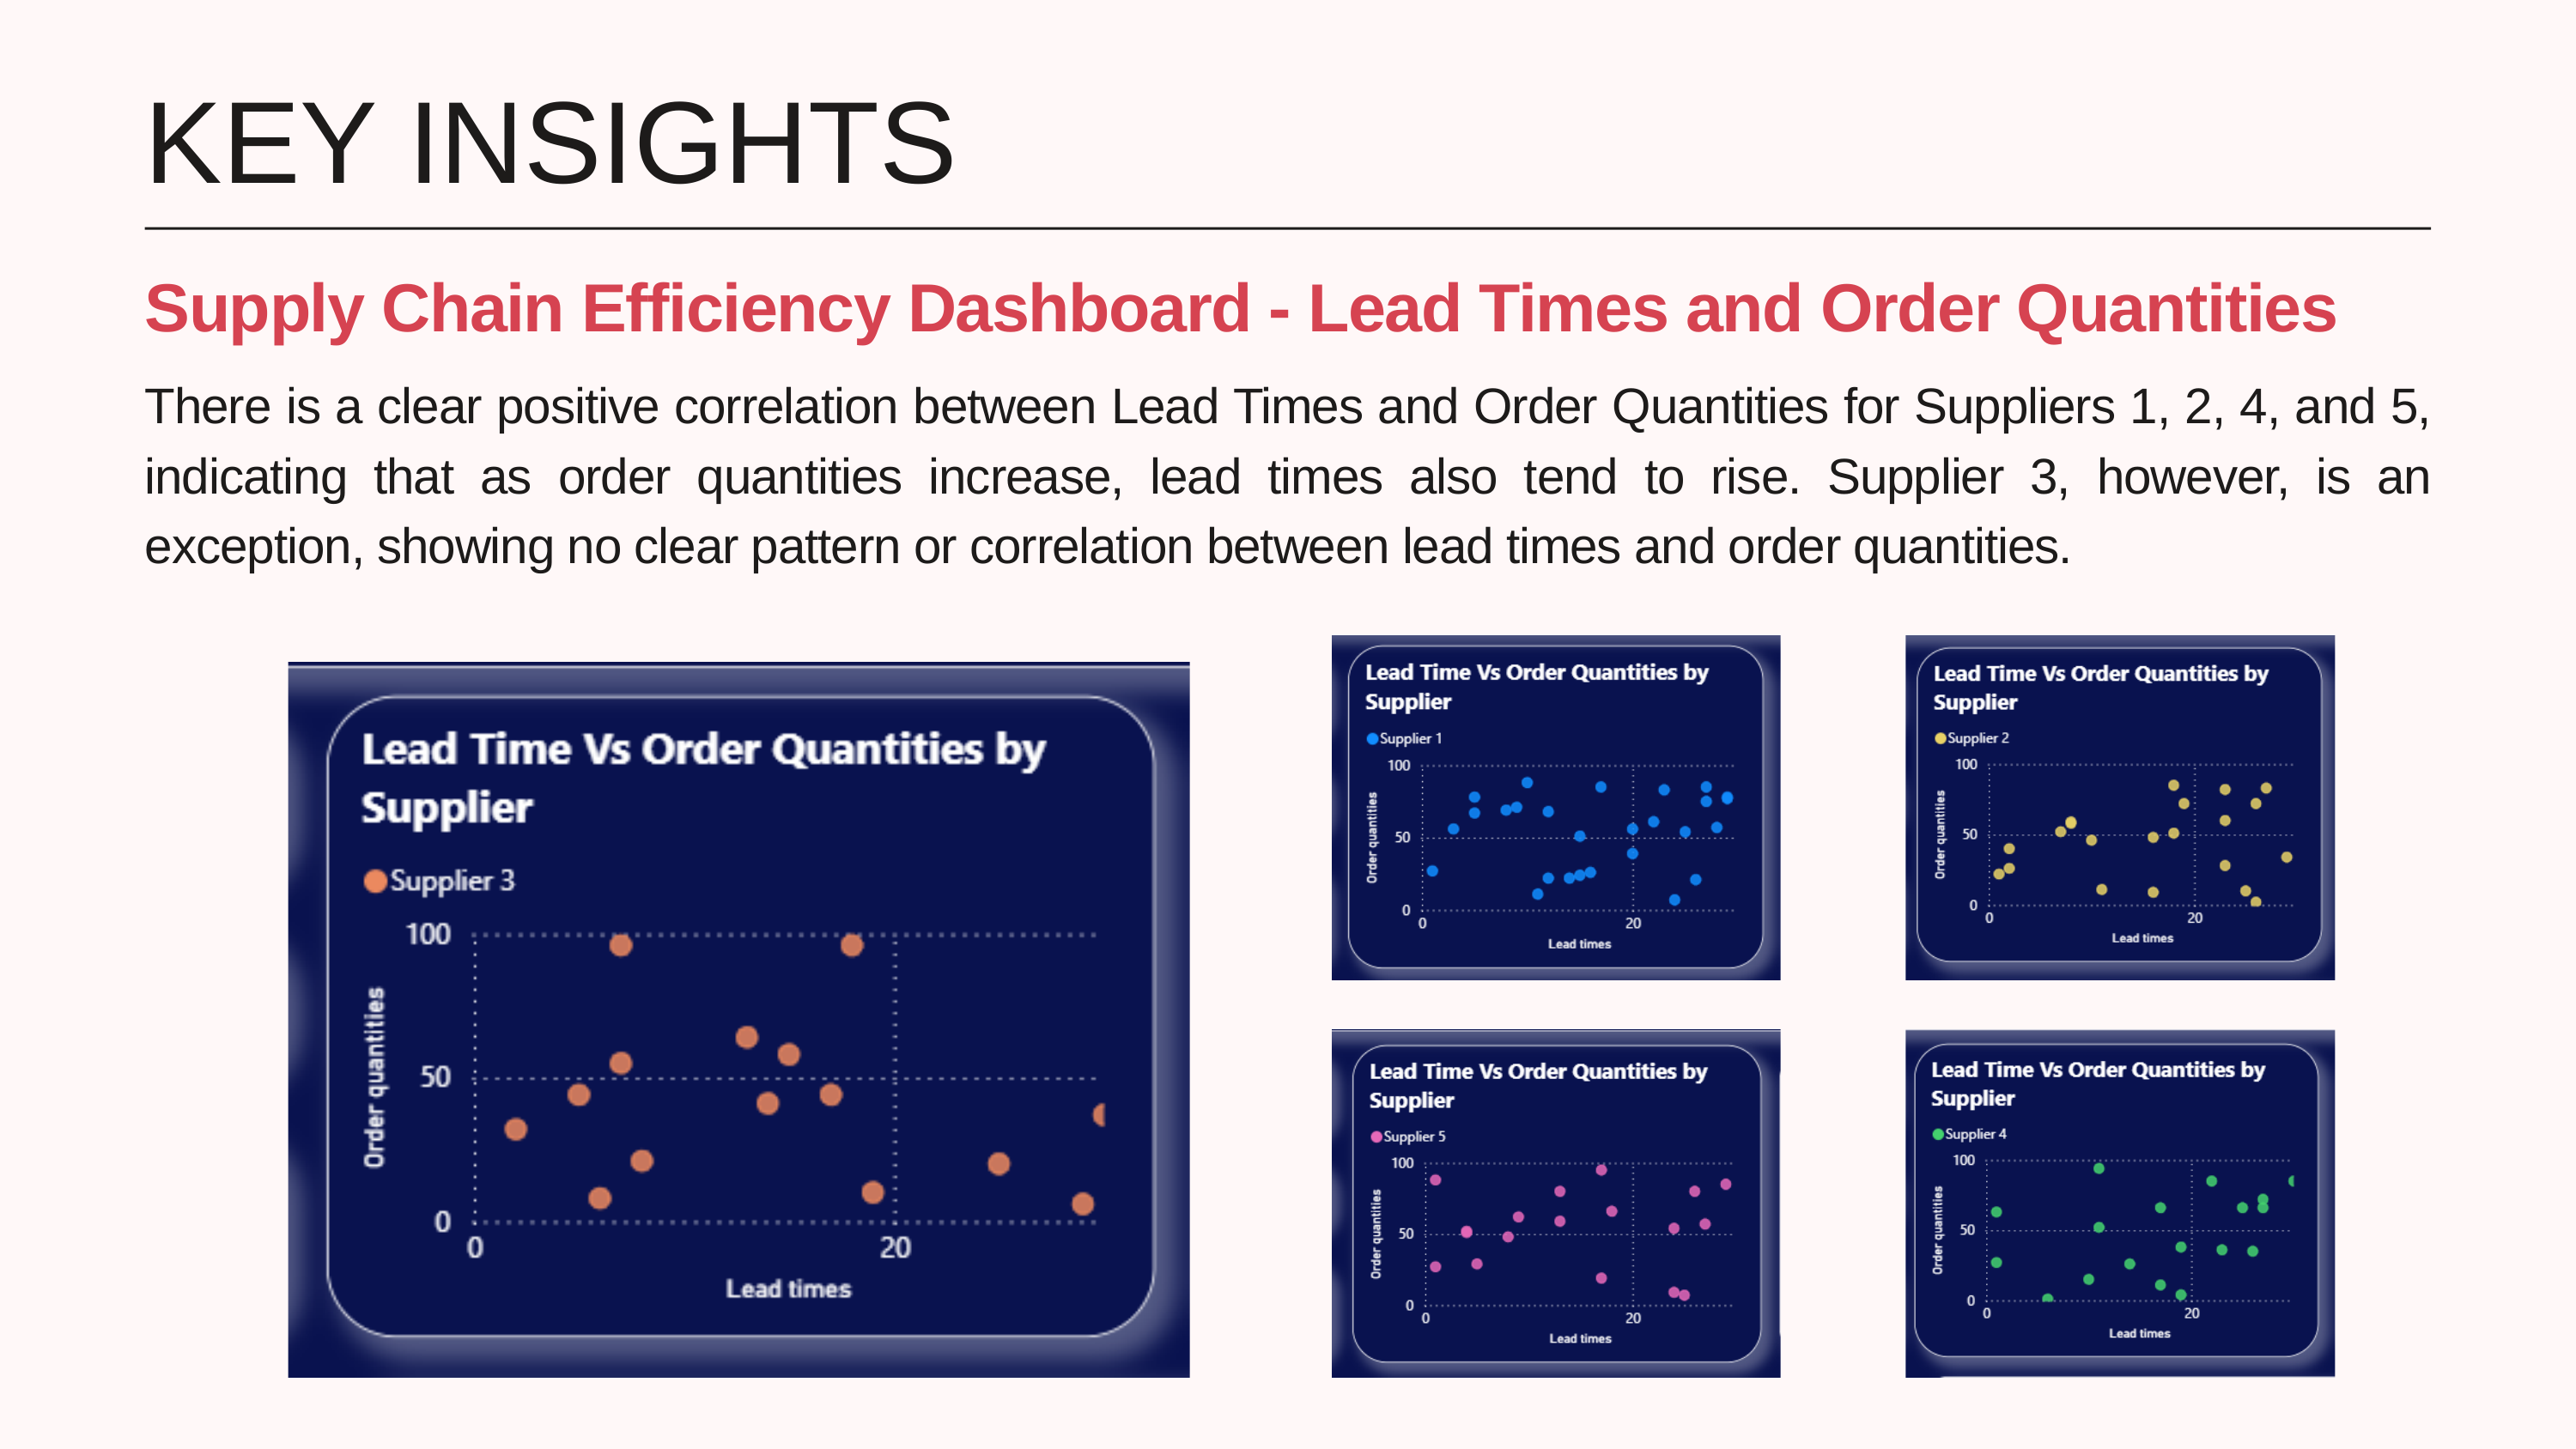

KEY INSIGHTS

Supply Chain Efficiency Dashboard - Lead Times and Order Quantities
There is a clear positive correlation between Lead Times and Order Quantities for Suppliers 1, 2, 4, and 5, indicating that as order quantities increase, lead times also tend to rise. Supplier 3, however, is an exception, showing no clear pattern or correlation between lead times and order quantities.